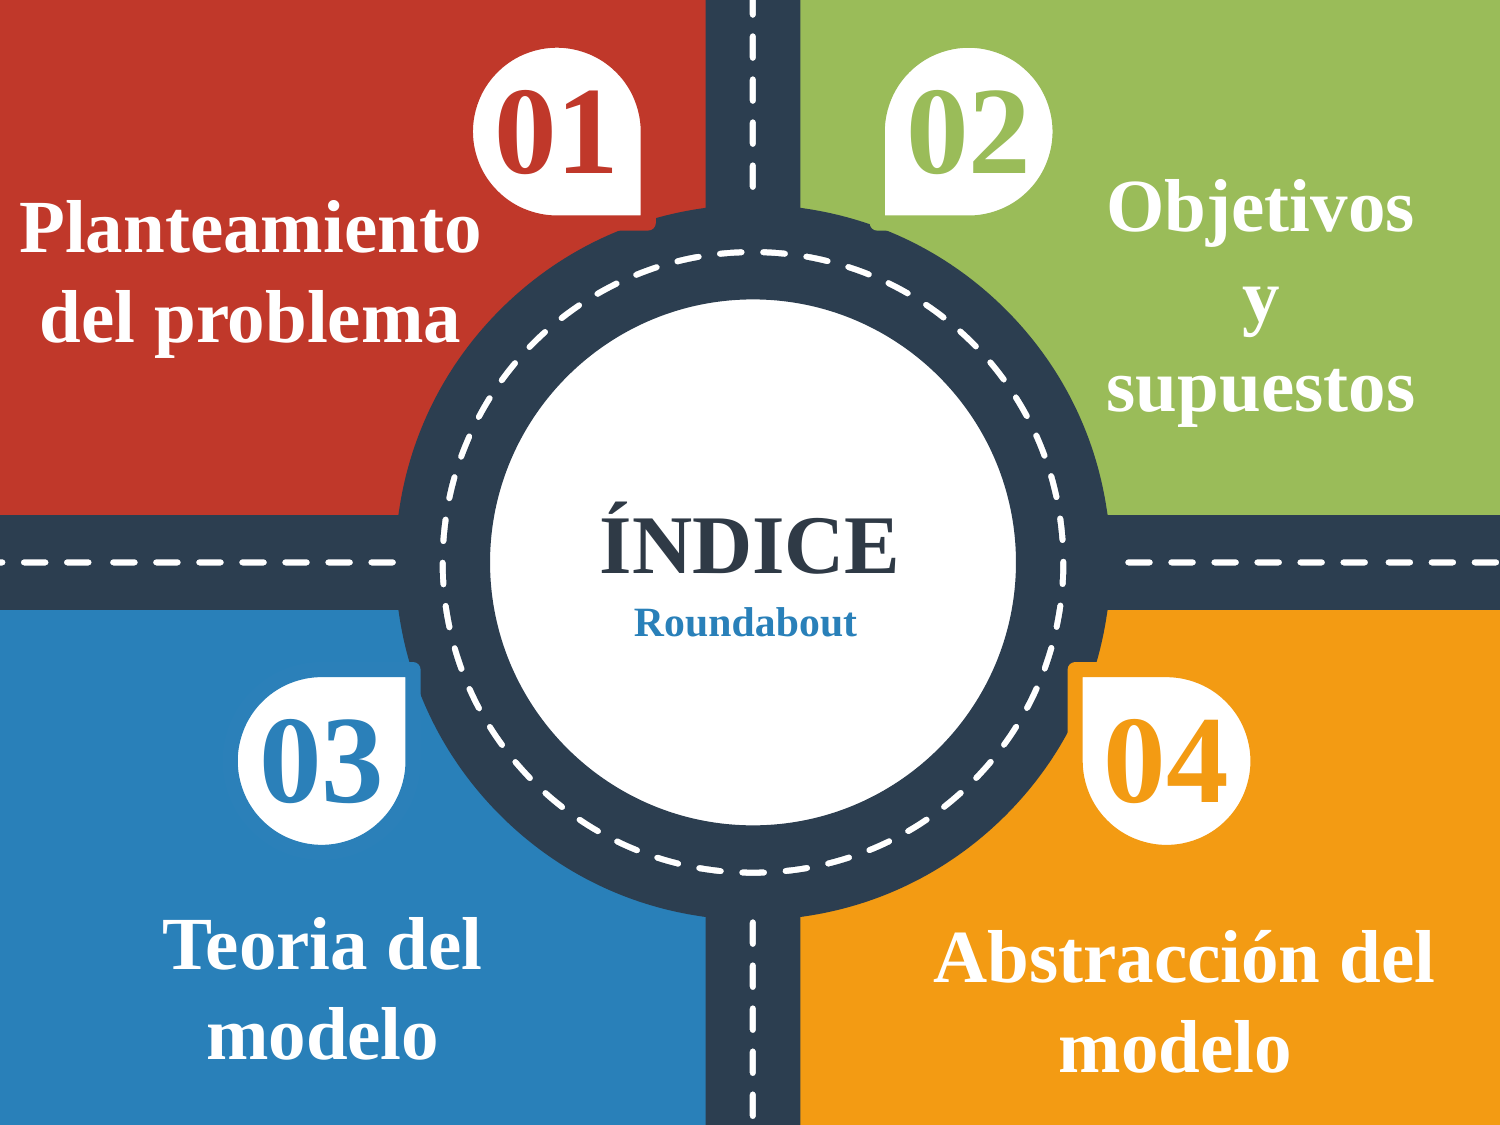

01

02

Objetivos y supuestos
Planteamiento del problema

# ÍNDICE

Roundabout
04

03

Teoria del modelo
Abstracción del modelo